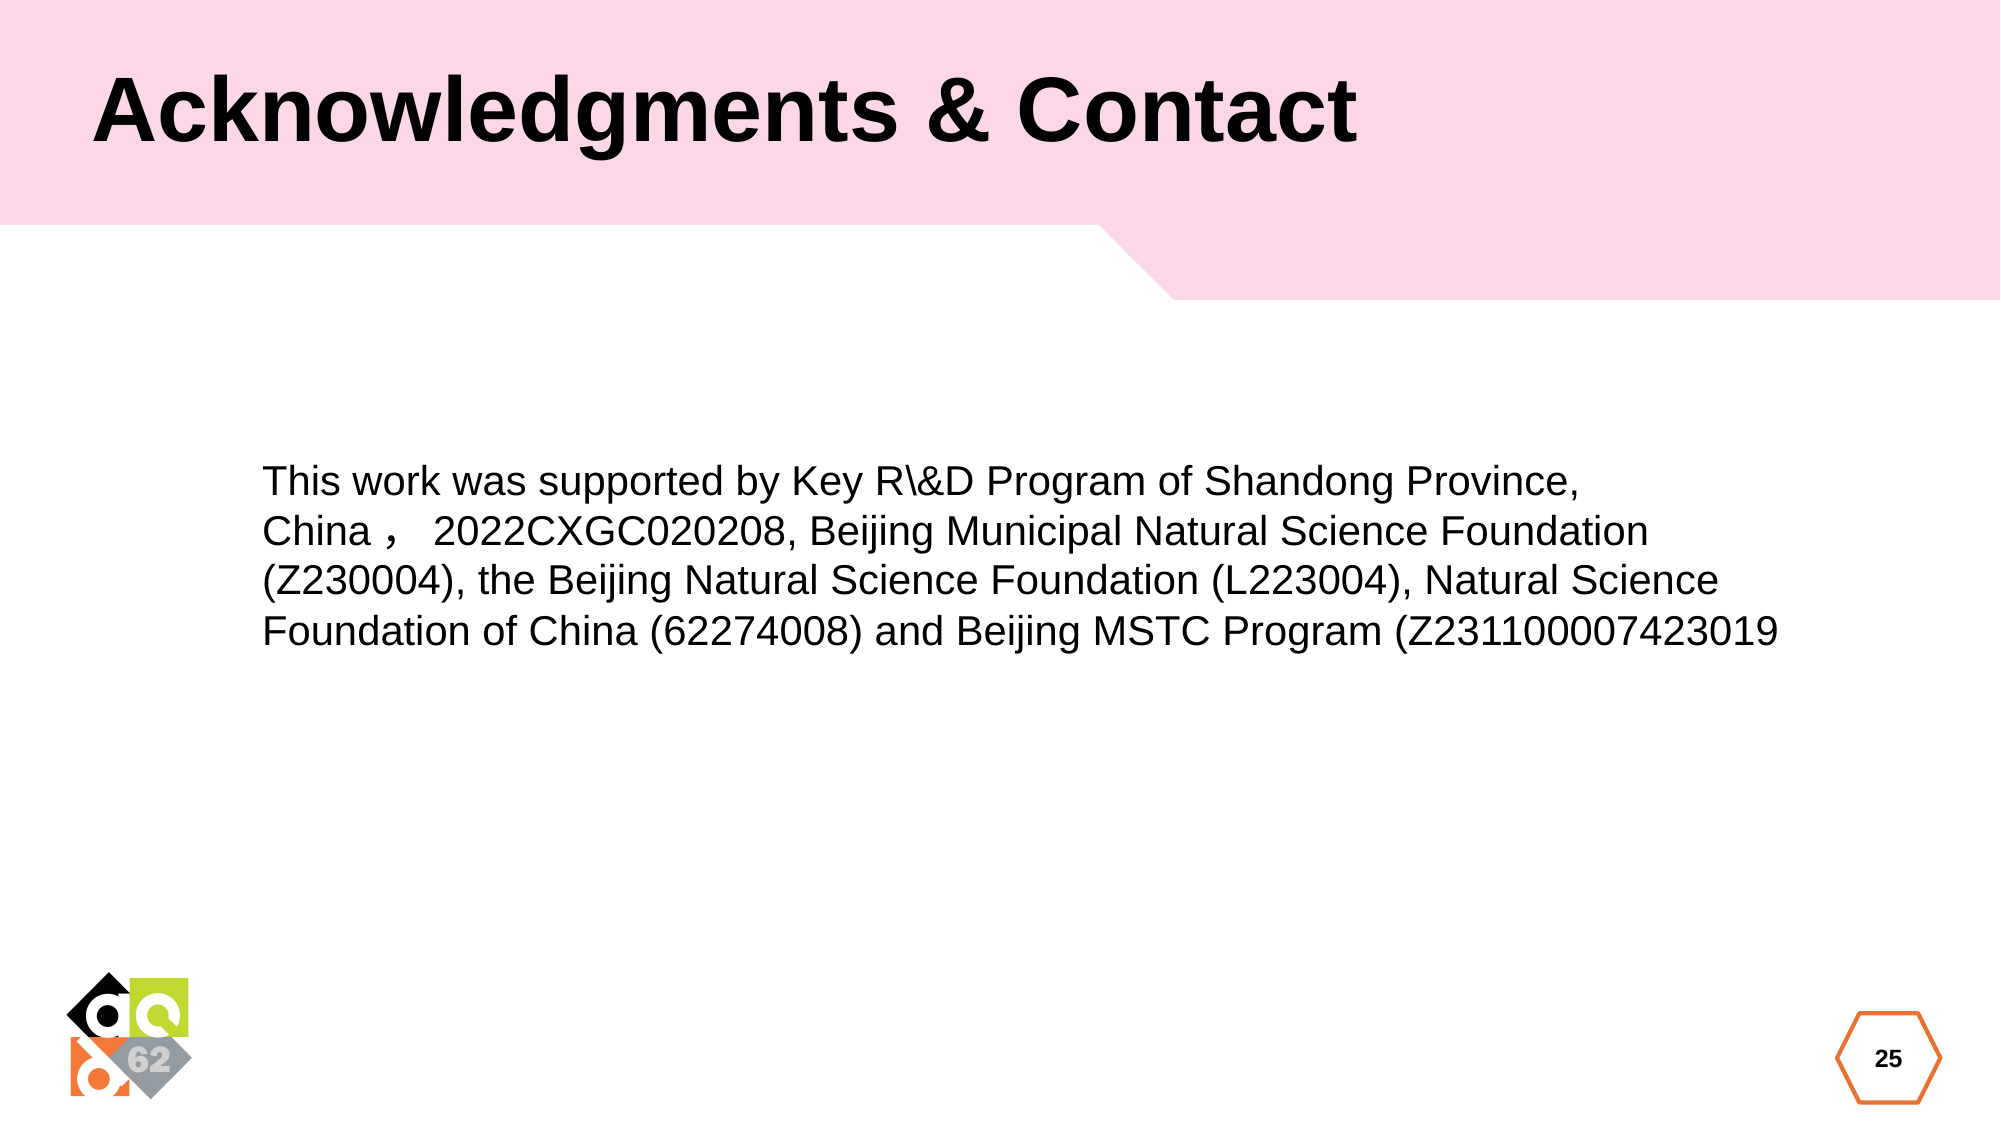

# Acknowledgments & Contact
This work was supported by Key R\&D Program of Shandong Province, China，2022CXGC020208, Beijing Municipal Natural Science Foundation (Z230004), the Beijing Natural Science Foundation (L223004), Natural Science Foundation of China (62274008) and Beijing MSTC Program (Z231100007423019
25